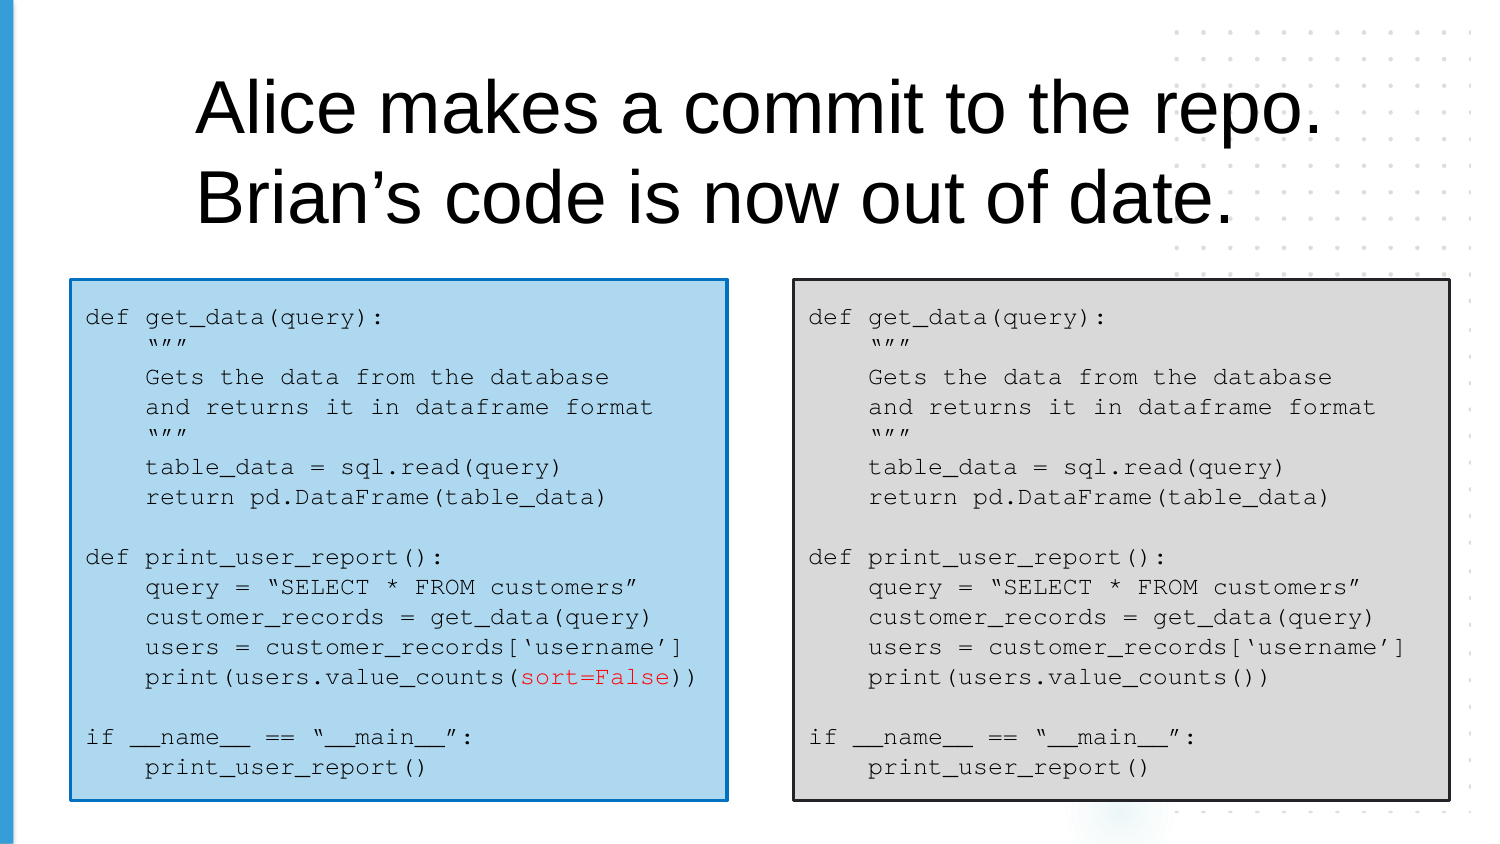

Alice makes a commit to the repo. Brian’s code is now out of date.

def get_data(query):
    “””
    Gets the data from the database
    and returns it in dataframe format
    “””
    table_data = sql.read(query)
    return pd.DataFrame(table_data)

def print_user_report():
    query = “SELECT * FROM customers”
    customer_records = get_data(query)
    users = customer_records[‘username’]
    print(users.value_counts(sort=False))

if __name__ == “__main__”:
    print_user_report()
def get_data(query):
    “””
    Gets the data from the database
    and returns it in dataframe format
    “””
    table_data = sql.read(query)
    return pd.DataFrame(table_data)

def print_user_report():
    query = “SELECT * FROM customers”
    customer_records = get_data(query)
    users = customer_records[‘username’]
    print(users.value_counts())

if __name__ == “__main__”:
    print_user_report()